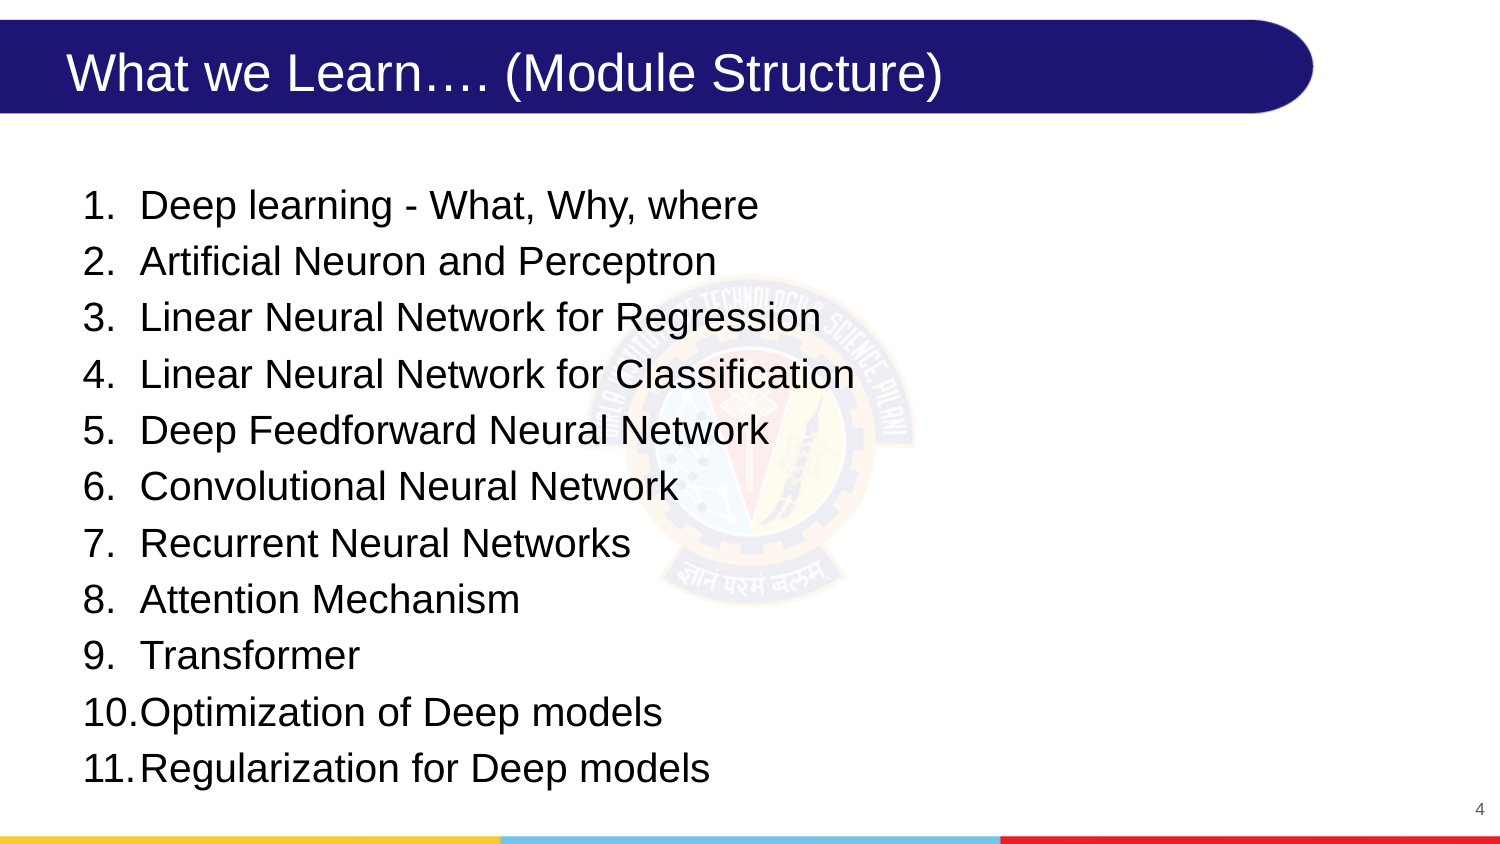

# What we Learn…. (Module Structure)
Deep learning - What, Why, where
Artificial Neuron and Perceptron
Linear Neural Network for Regression
Linear Neural Network for Classification
Deep Feedforward Neural Network
Convolutional Neural Network
Recurrent Neural Networks
Attention Mechanism
Transformer
Optimization of Deep models
Regularization for Deep models
4